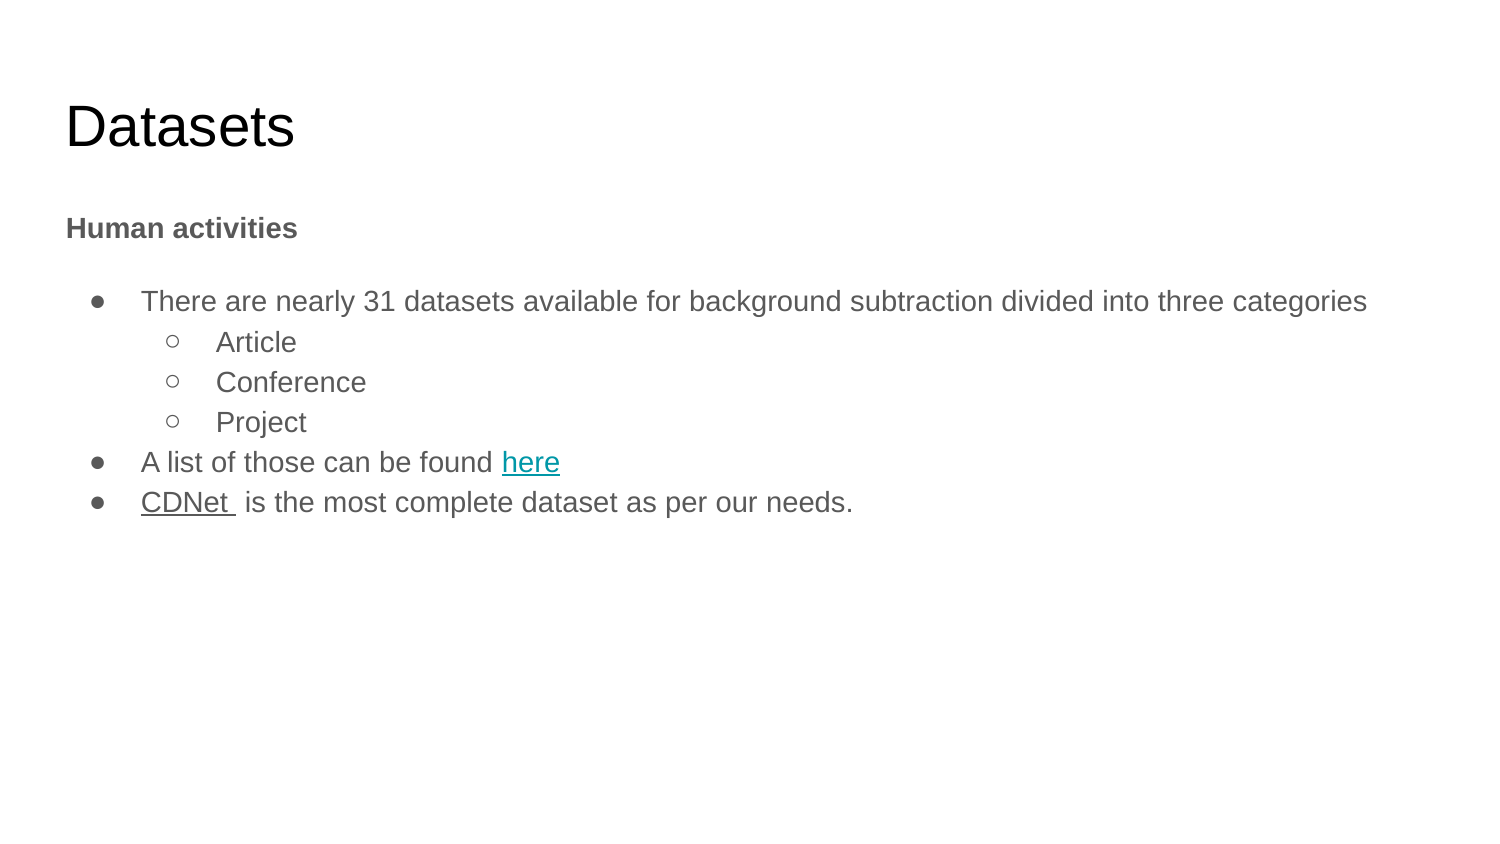

Datasets
Human activities
There are nearly 31 datasets available for background subtraction divided into three categories
Article
Conference
Project
A list of those can be found here
CDNet  is the most complete dataset as per our needs.